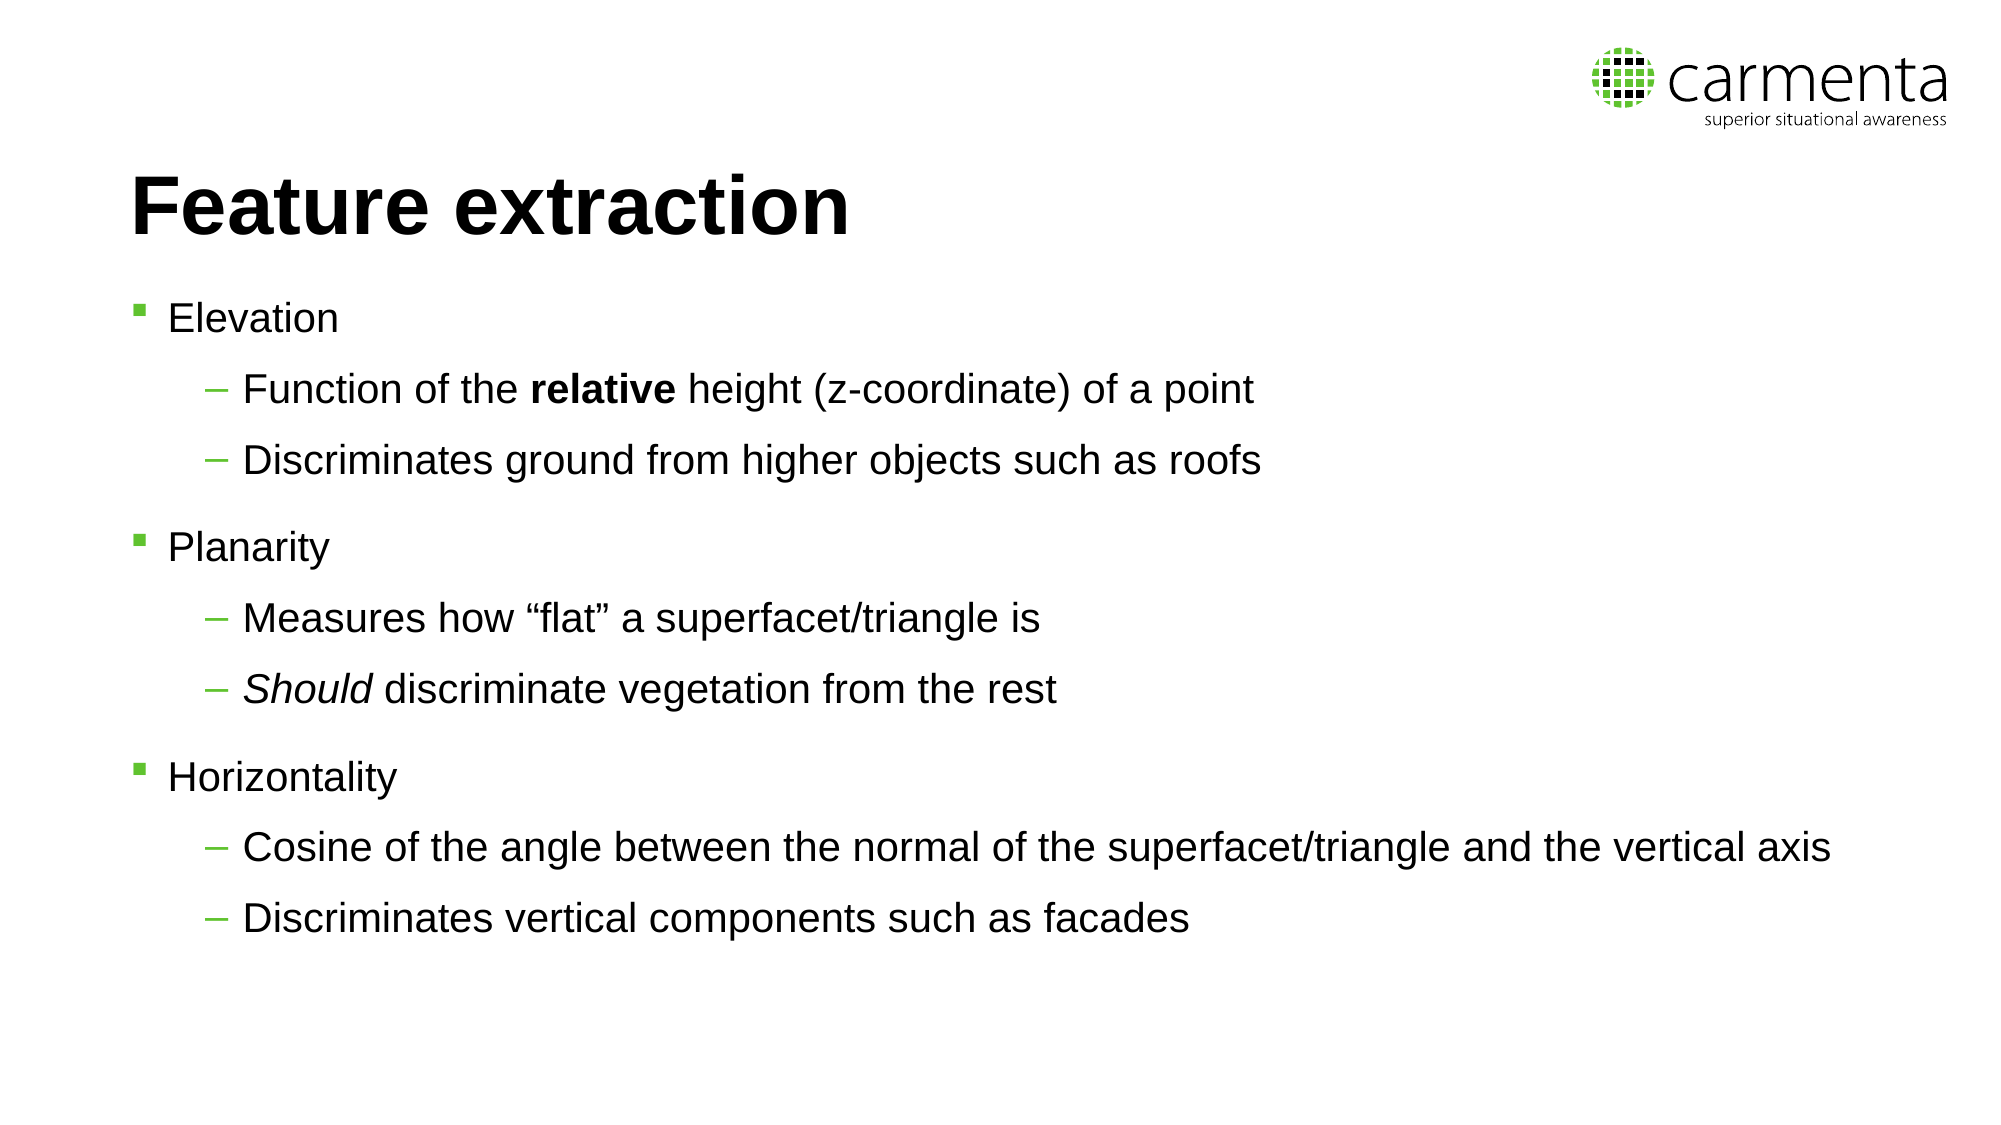

# Feature extraction
Elevation
Function of the relative height (z-coordinate) of a point
Discriminates ground from higher objects such as roofs
Planarity
Measures how “flat” a superfacet/triangle is
Should discriminate vegetation from the rest
Horizontality
Cosine of the angle between the normal of the superfacet/triangle and the vertical axis
Discriminates vertical components such as facades